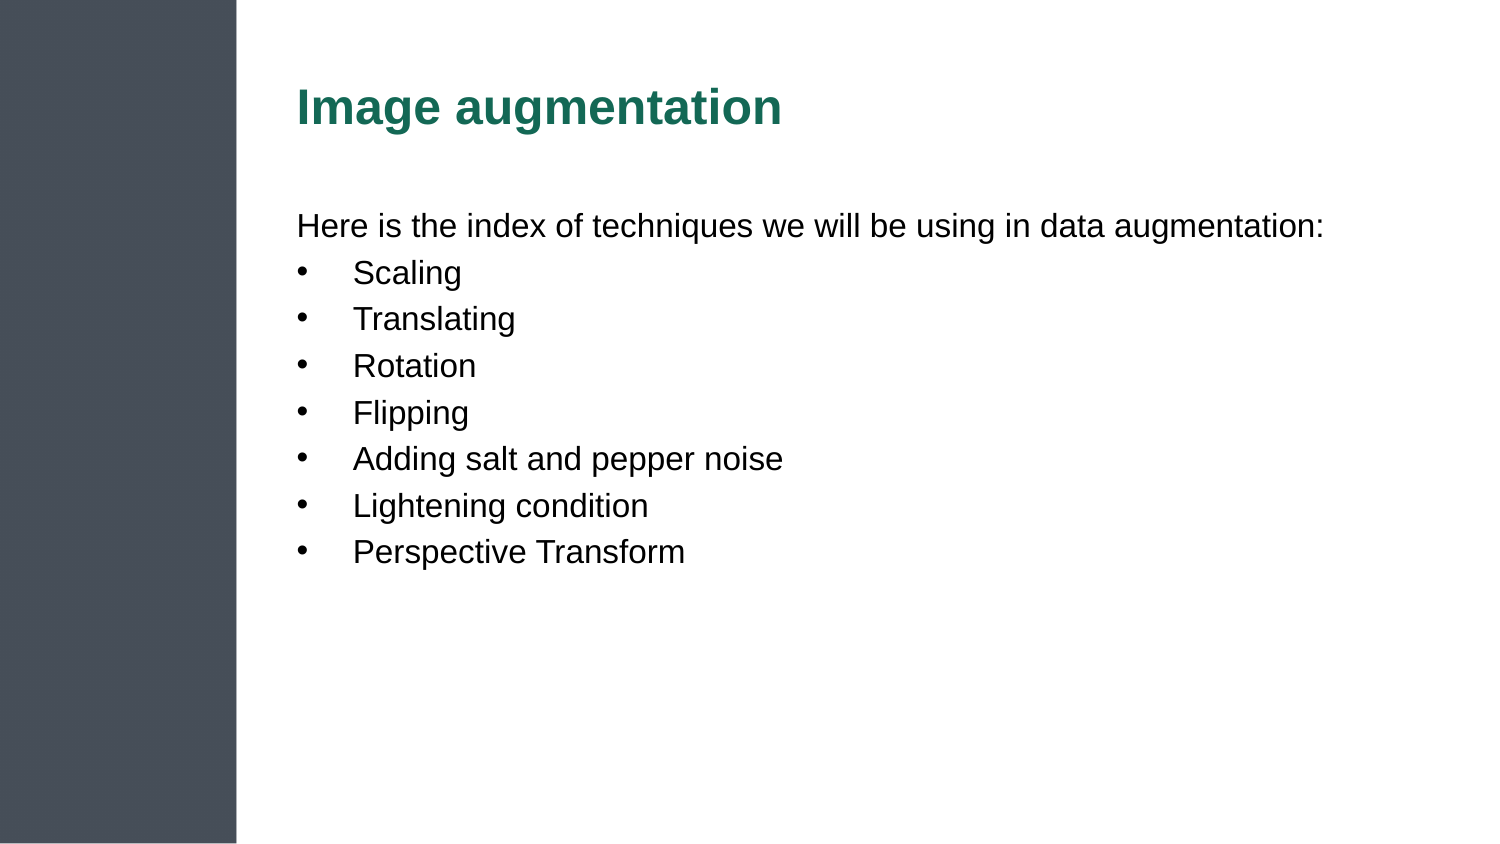

# Image augmentation
Here is the index of techniques we will be using in data augmentation:
Scaling
Translating
Rotation
Flipping
Adding salt and pepper noise
Lightening condition
Perspective Transform